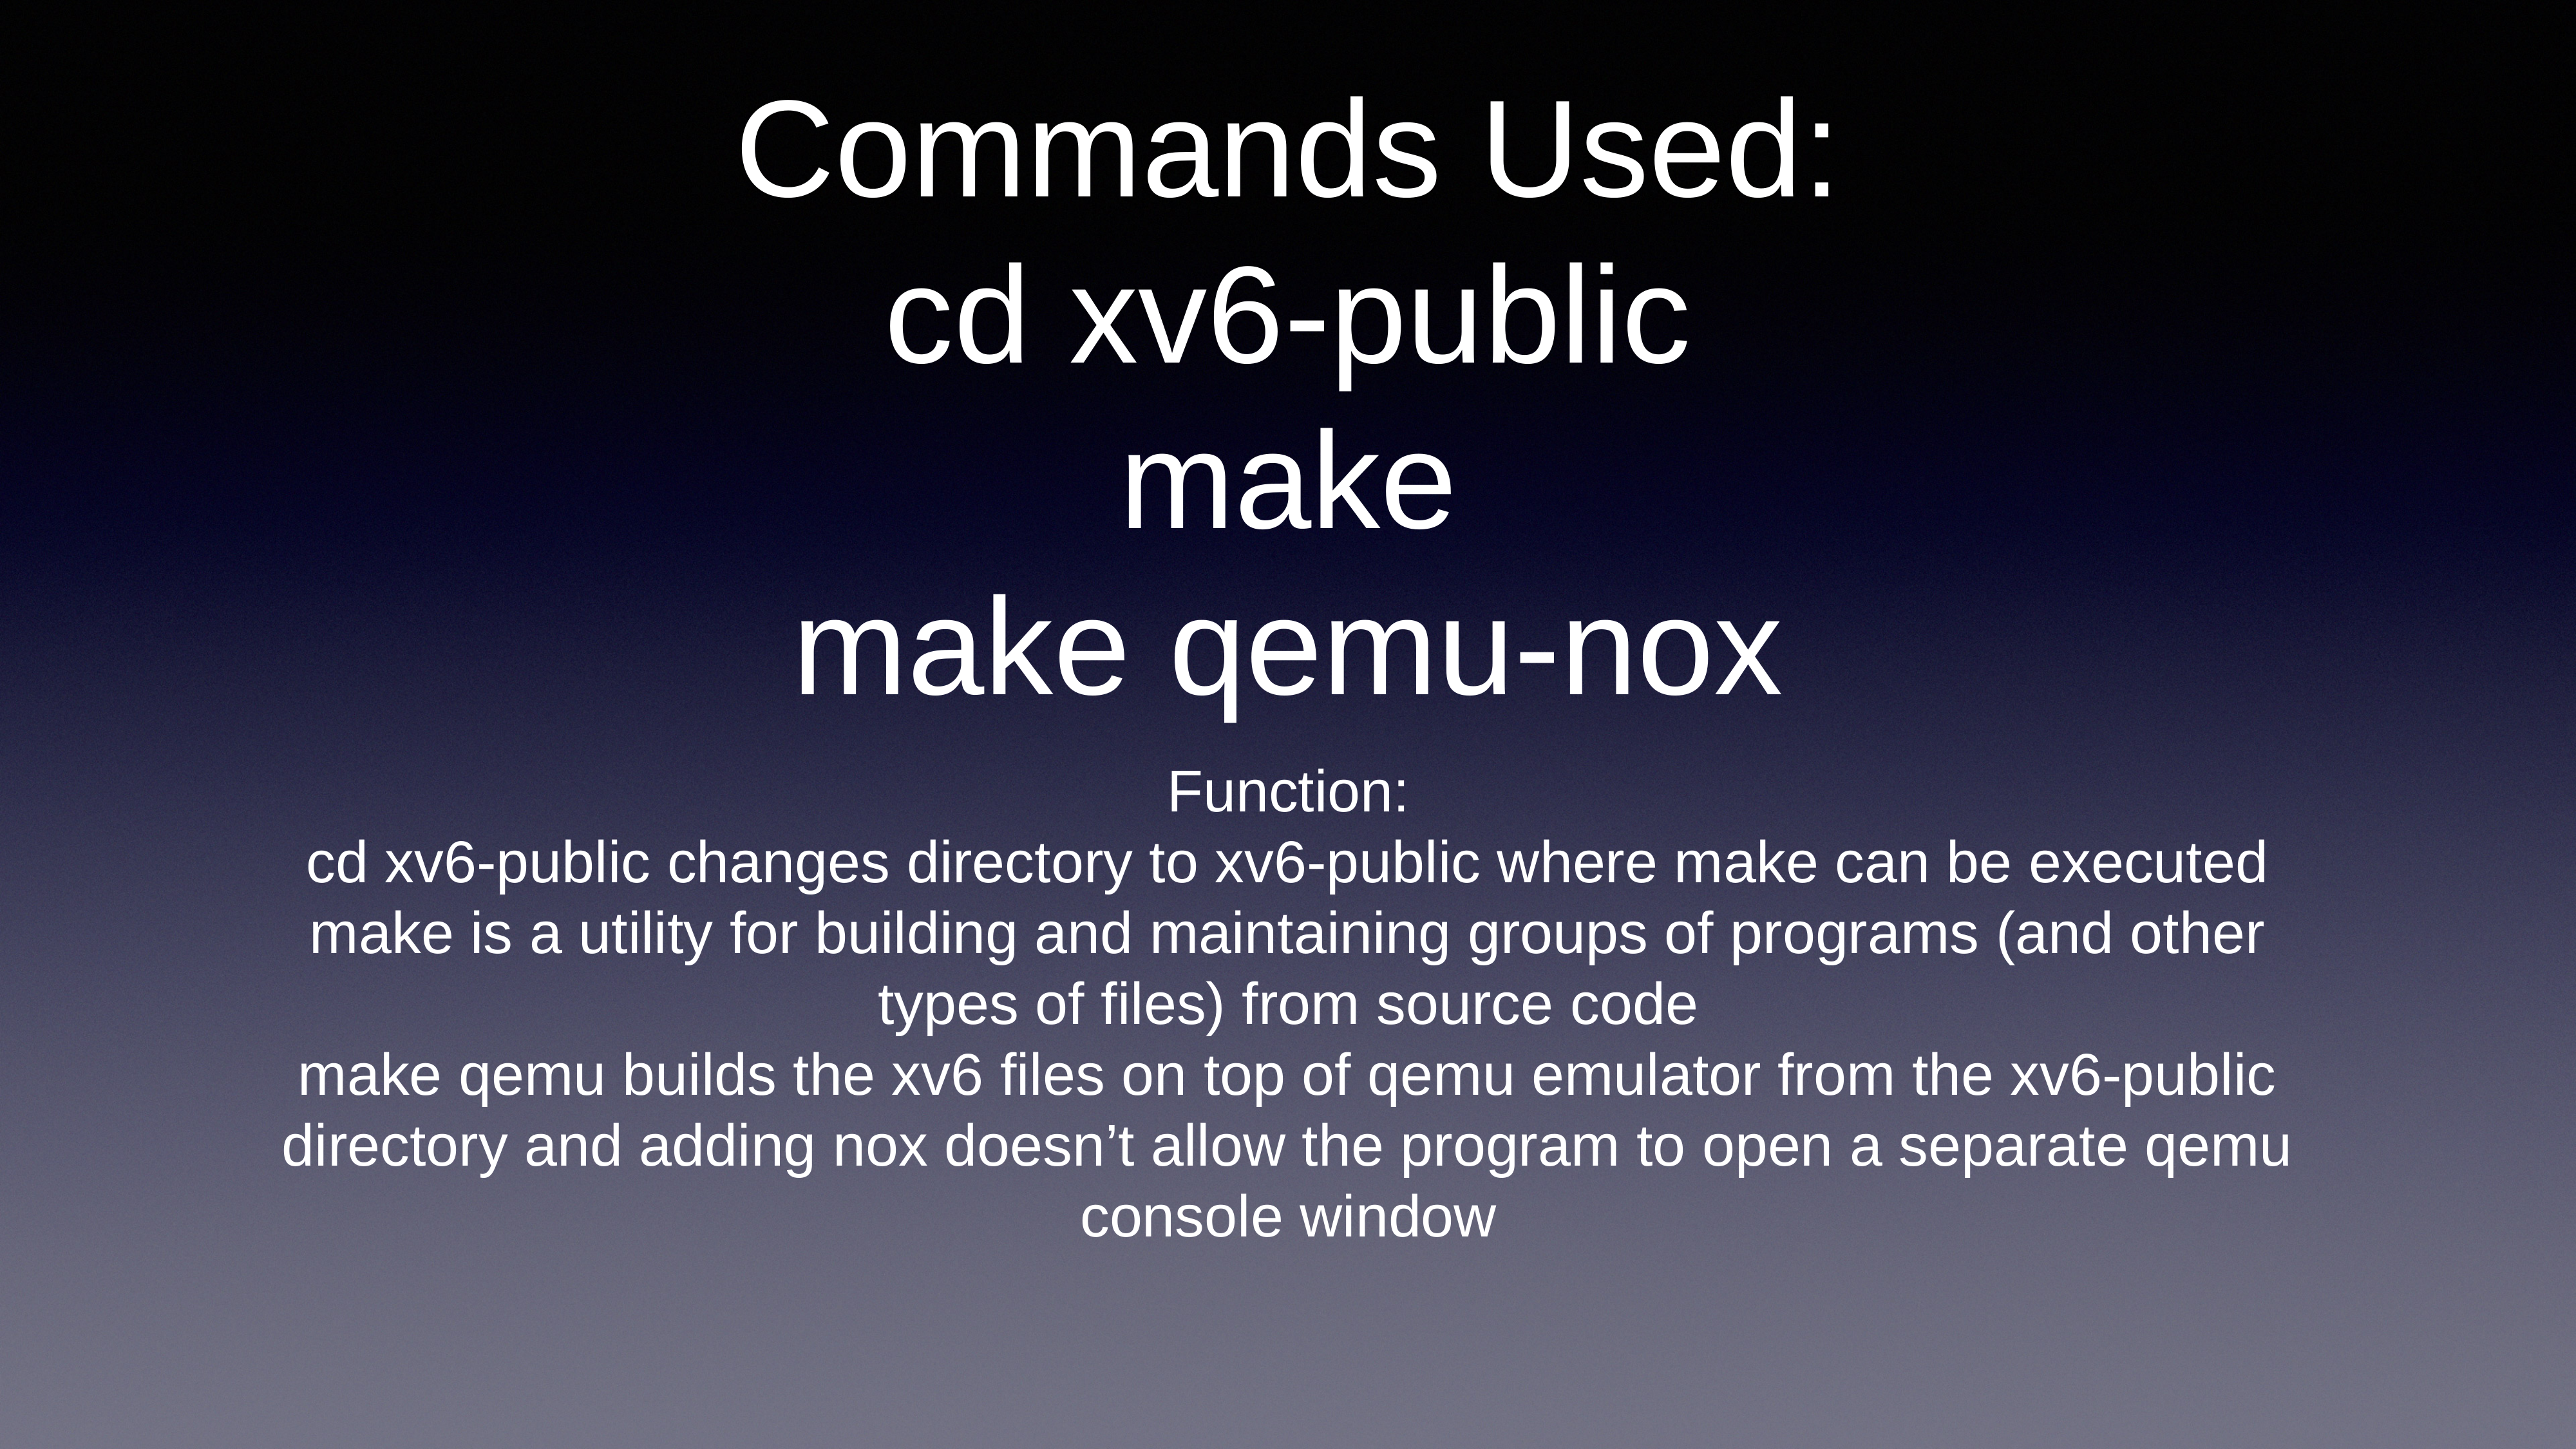

# Commands Used:
cd xv6-public
make
make qemu-nox
Function:
cd xv6-public changes directory to xv6-public where make can be executed
make is a utility for building and maintaining groups of programs (and other types of files) from source code
make qemu builds the xv6 files on top of qemu emulator from the xv6-public directory and adding nox doesn’t allow the program to open a separate qemu console window